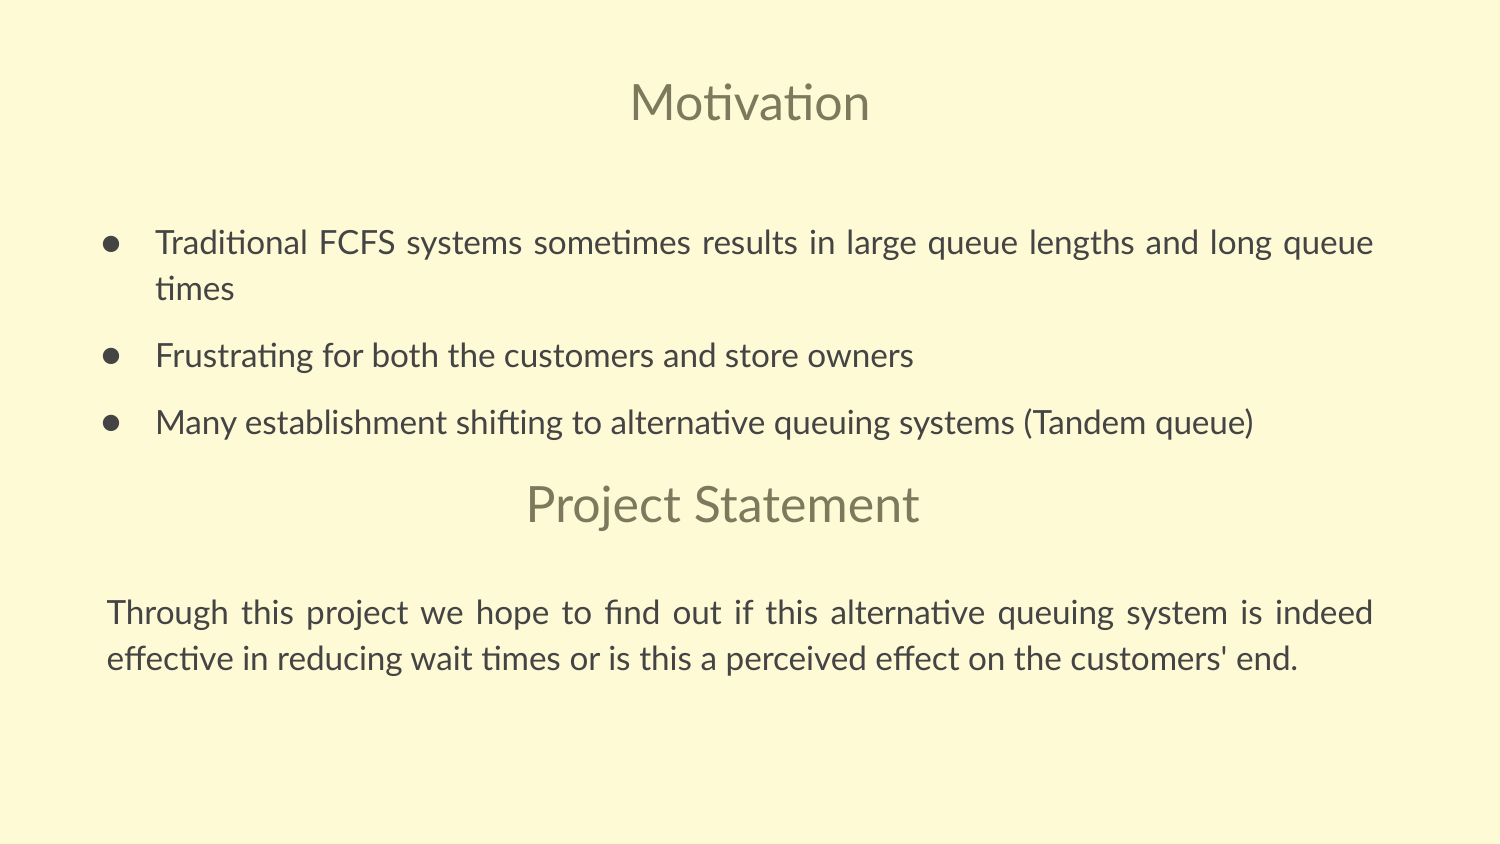

Motivation
Traditional FCFS systems sometimes results in large queue lengths and long queue times
Frustrating for both the customers and store owners
Many establishment shifting to alternative queuing systems (Tandem queue)

Project Statement
Through this project we hope to find out if this alternative queuing system is indeed effective in reducing wait times or is this a perceived effect on the customers' end.